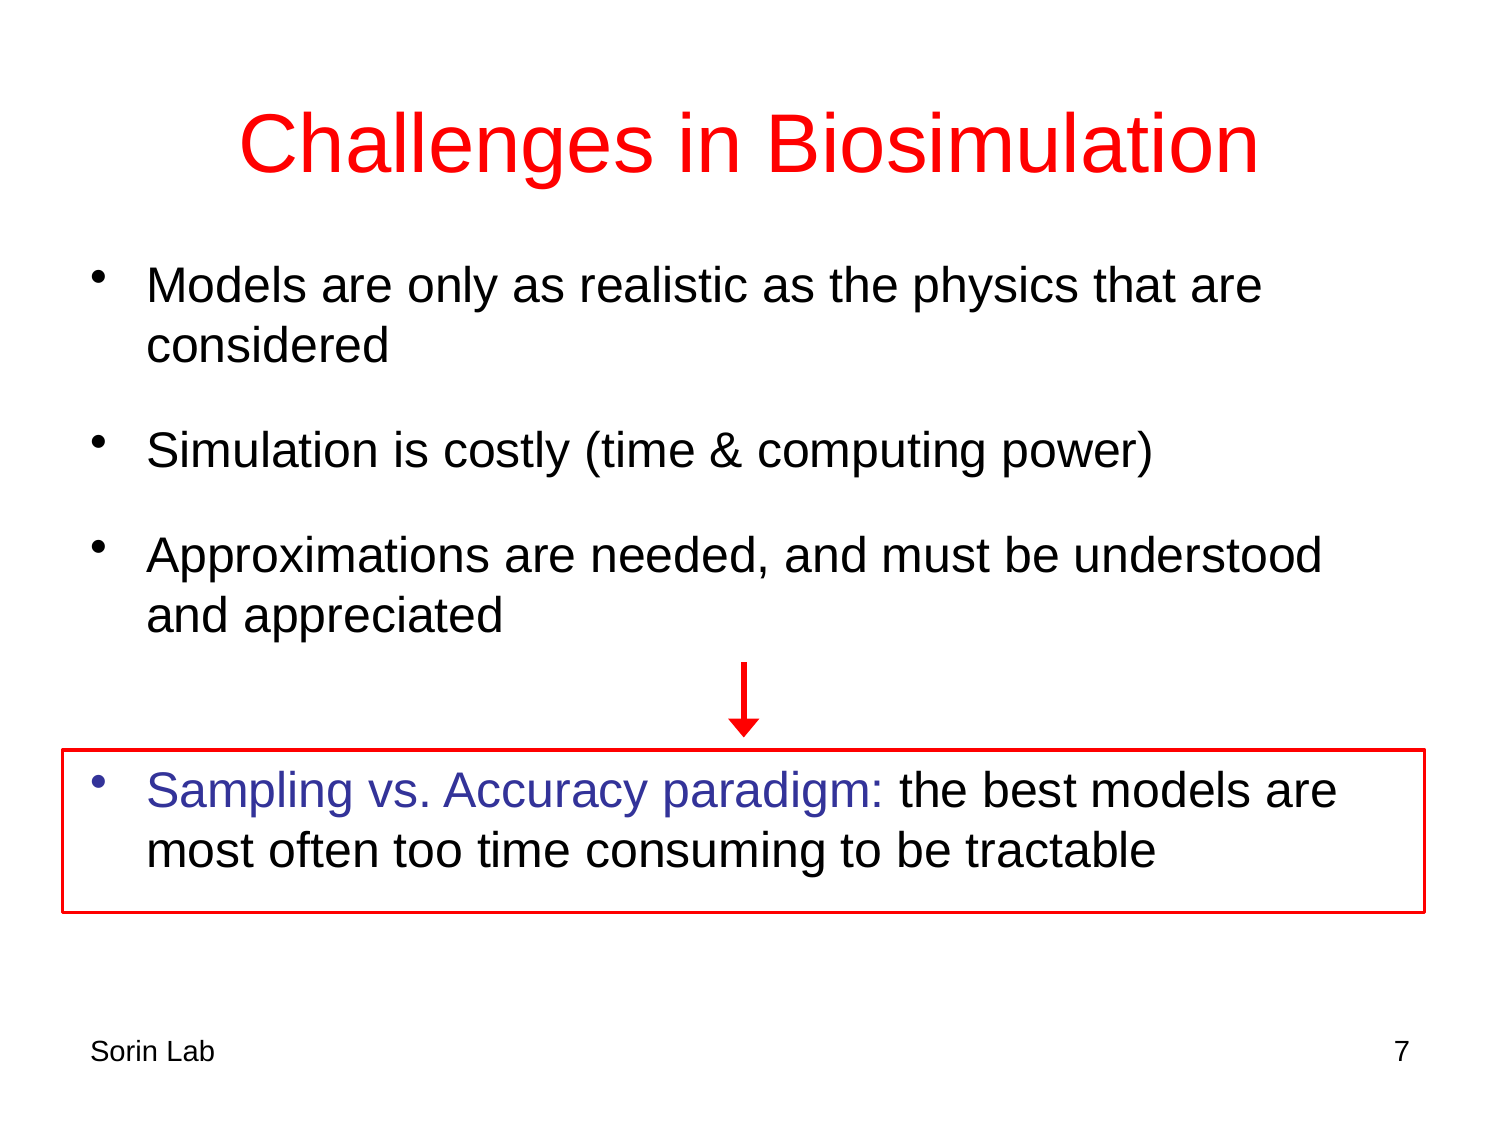

# Challenges in Biosimulation
Models are only as realistic as the physics that are considered

Simulation is costly (time & computing power)

Approximations are needed, and must be understood and appreciated

Sampling vs. Accuracy paradigm: the best models are most often too time consuming to be tractable

Sorin Lab
7